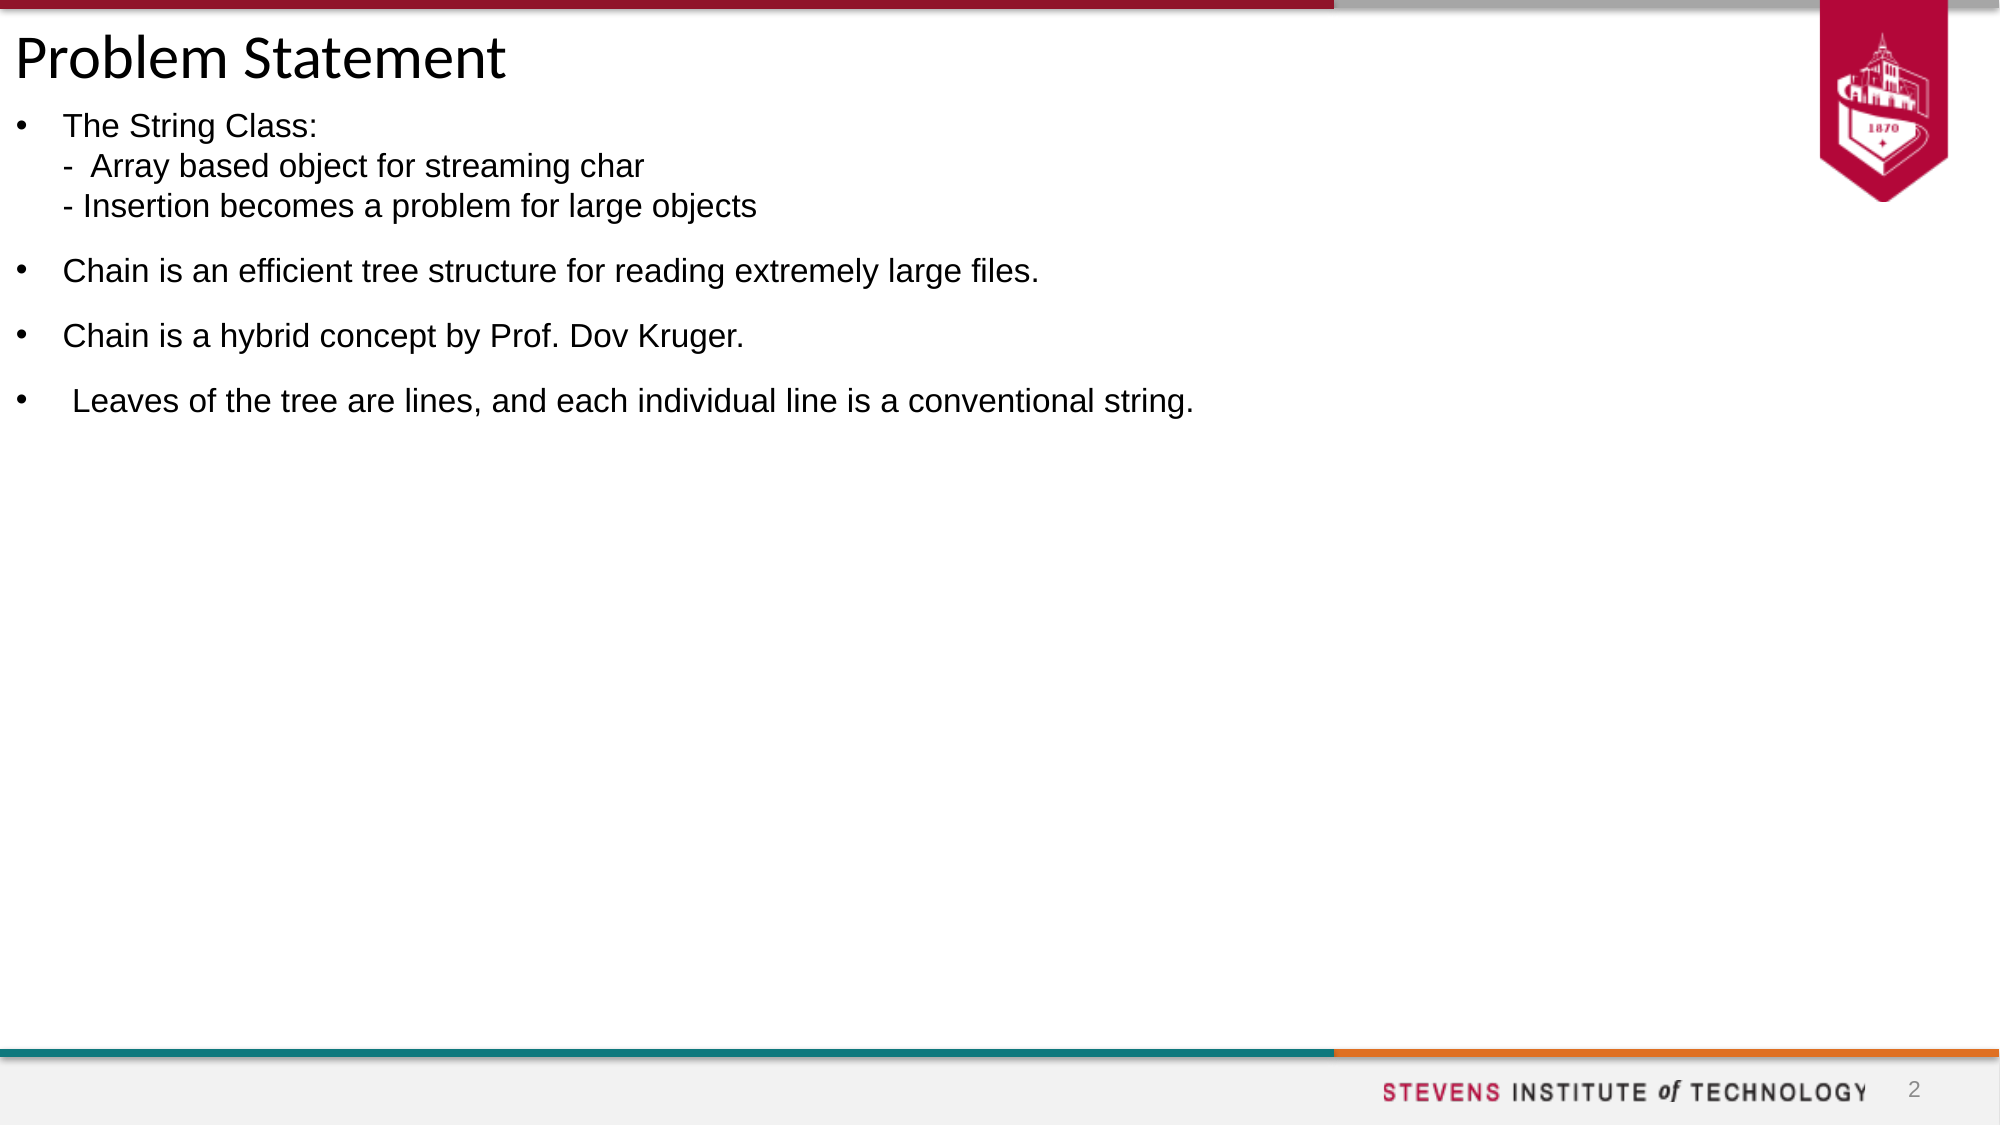

# Problem Statement
The String Class:
-  Array based object for streaming char
- Insertion becomes a problem for large objects
Chain is an efficient tree structure for reading extremely large files.
Chain is a hybrid concept by Prof. Dov Kruger.
 Leaves of the tree are lines, and each individual line is a conventional string.

2